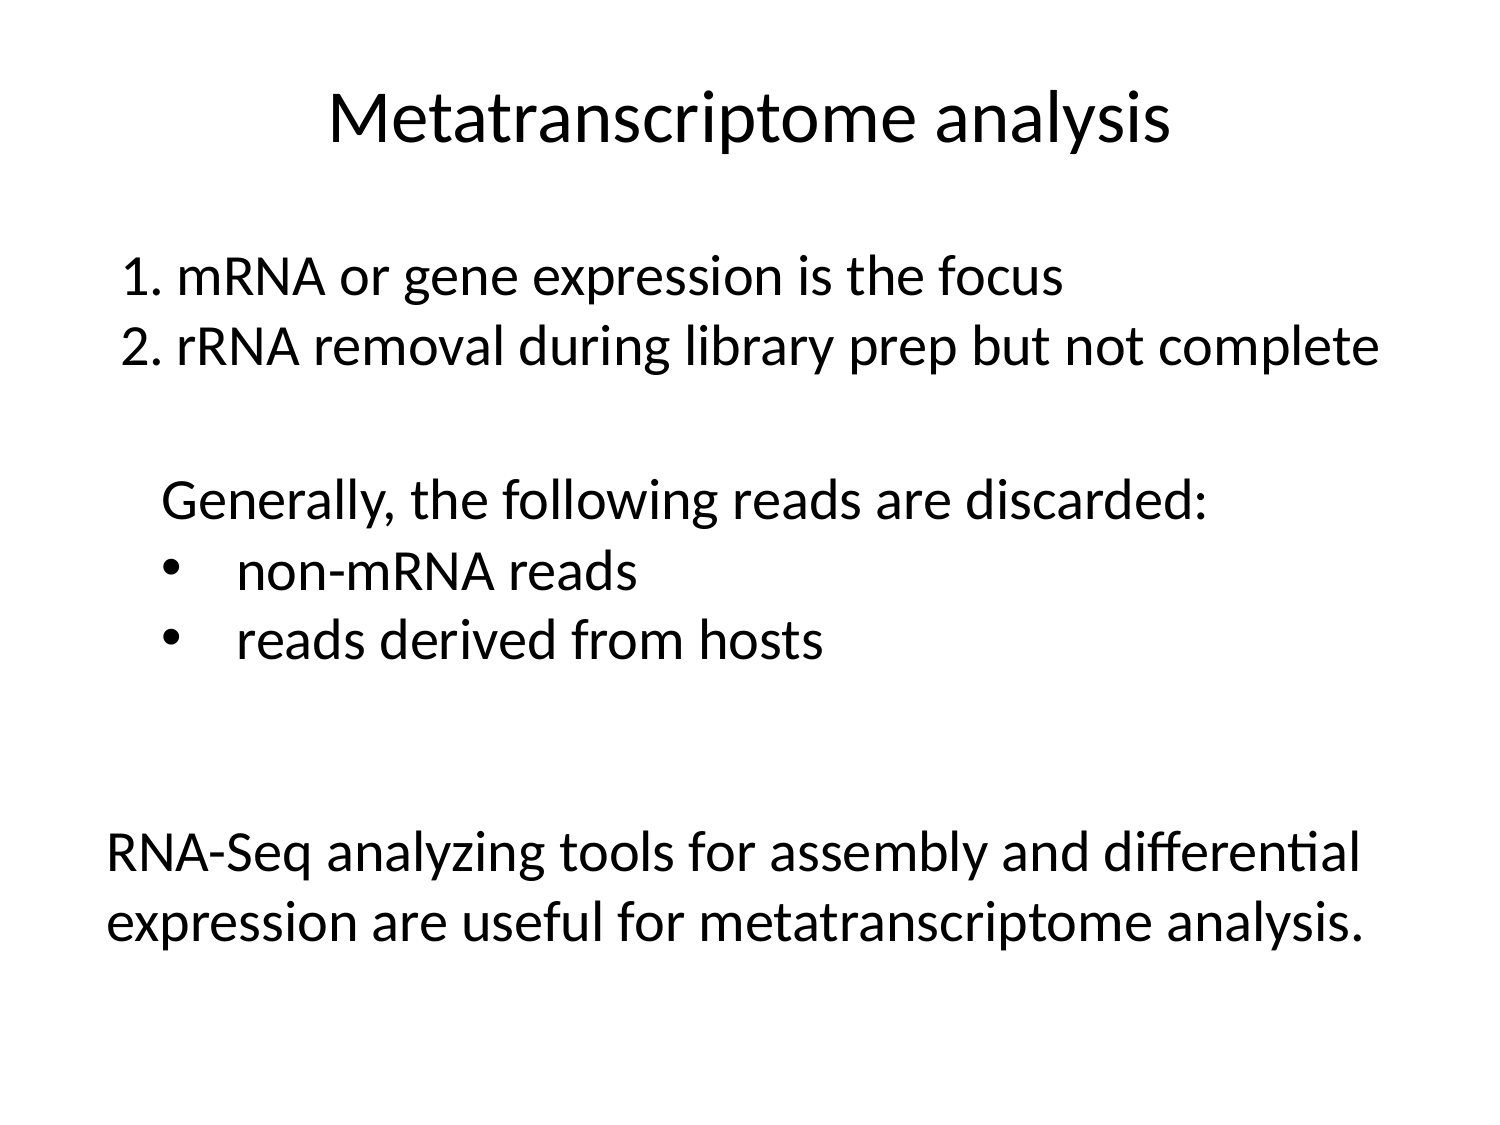

# Metatranscriptome analysis
mRNA or gene expression is the focus
rRNA removal during library prep but not complete
Generally, the following reads are discarded:
non-mRNA reads
reads derived from hosts
RNA-Seq analyzing tools for assembly and differential expression are useful for metatranscriptome analysis.